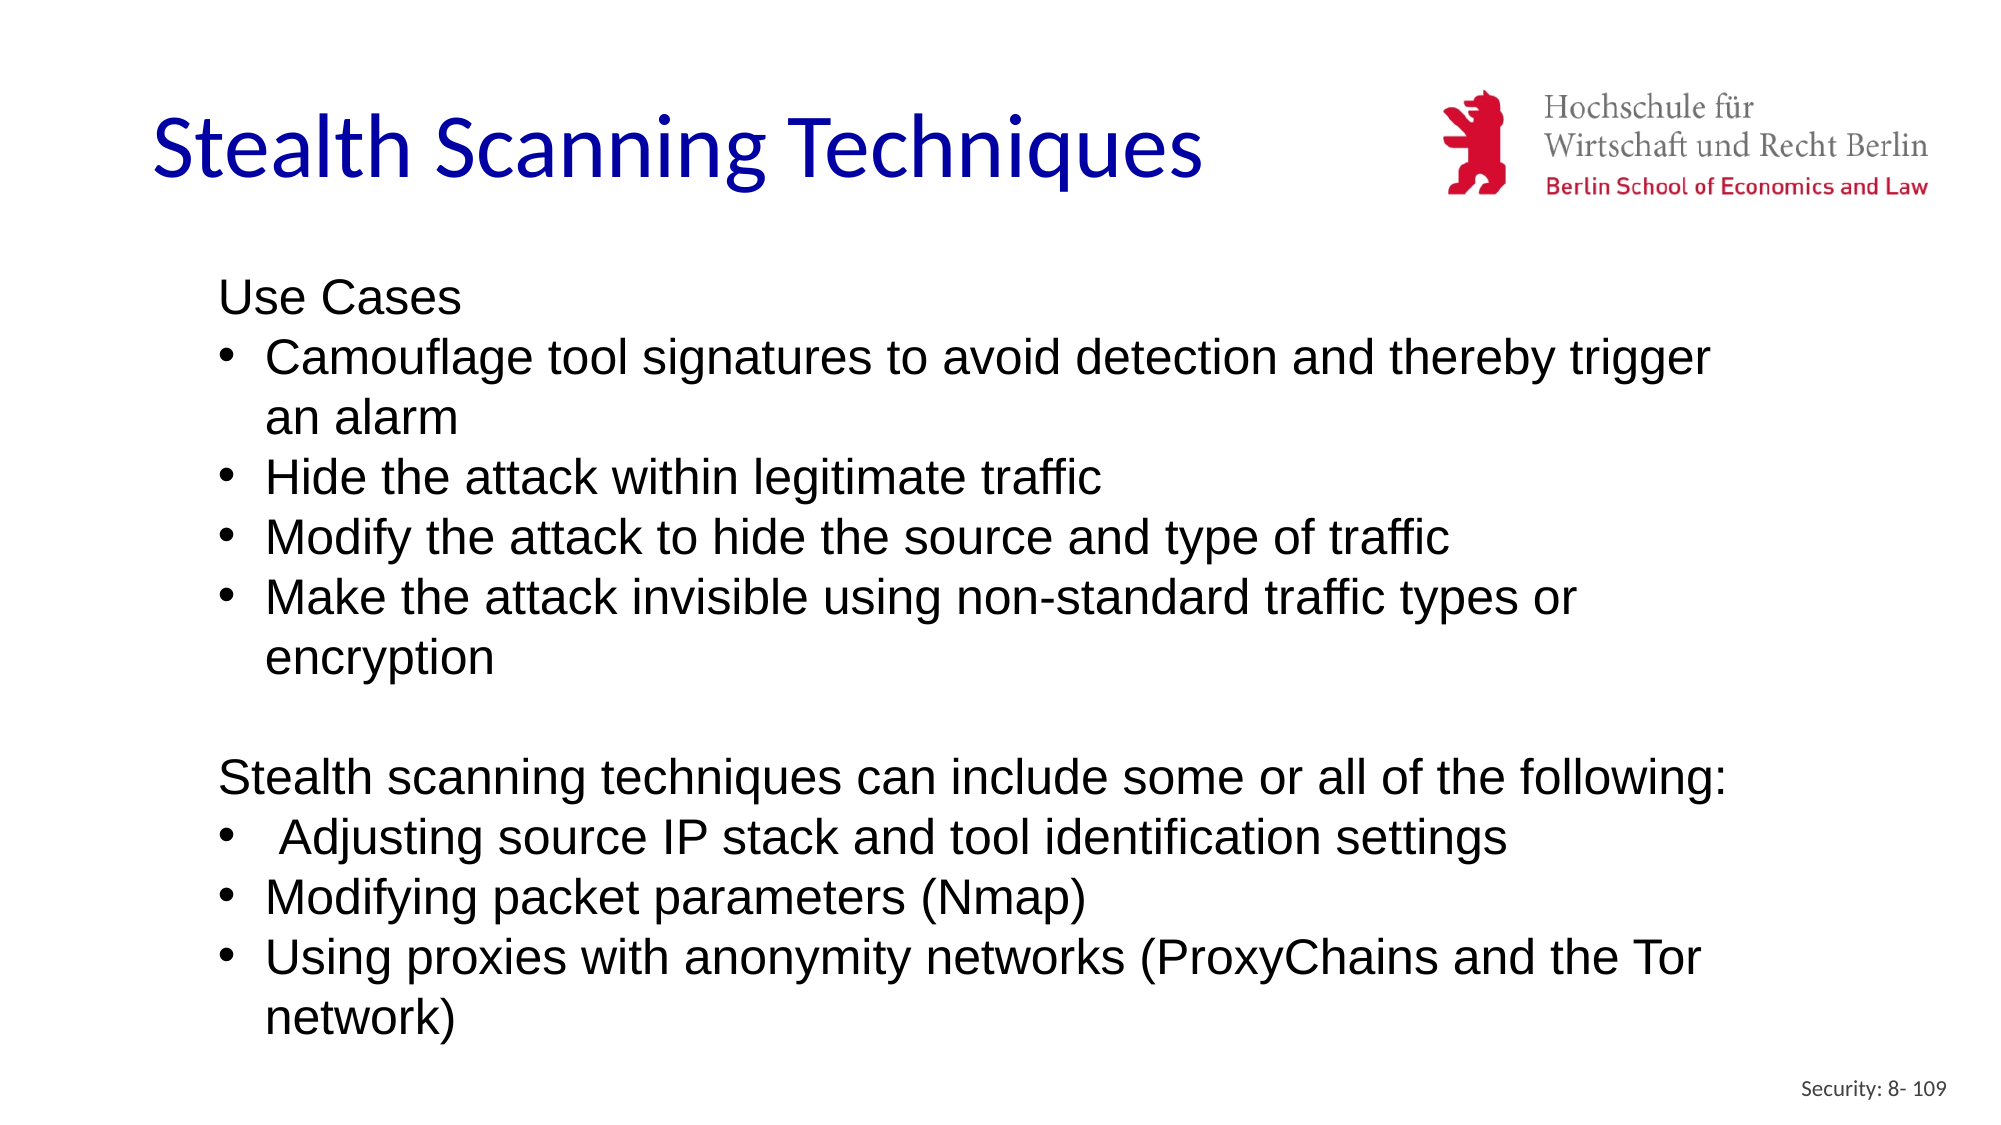

# Stealth Scanning Techniques
Use Cases
Camouflage tool signatures to avoid detection and thereby trigger an alarm
Hide the attack within legitimate traffic
Modify the attack to hide the source and type of traffic
Make the attack invisible using non-standard traffic types or encryption

Stealth scanning techniques can include some or all of the following:
 Adjusting source IP stack and tool identification settings
Modifying packet parameters (Nmap)
Using proxies with anonymity networks (ProxyChains and the Tor network)
Security: 8- 109